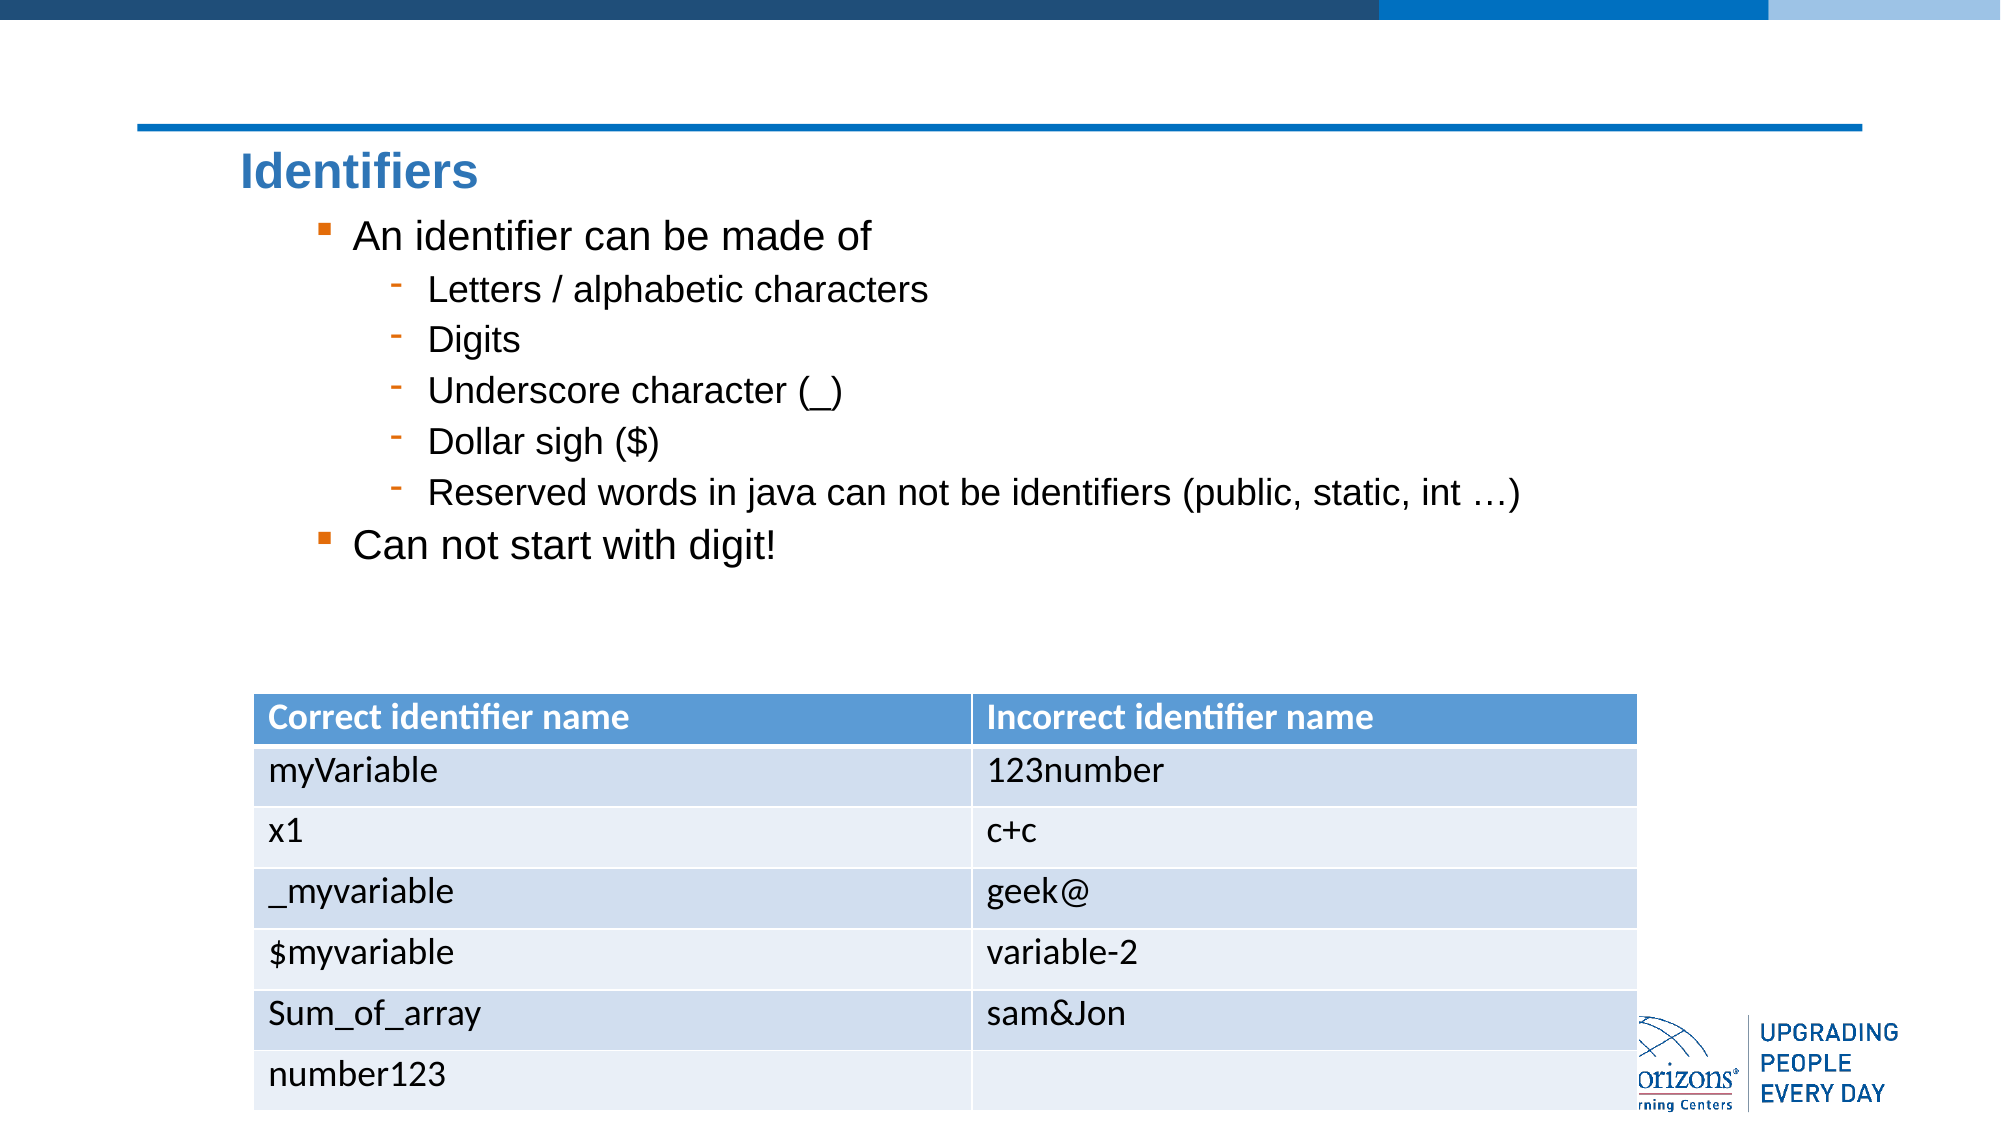

# Identifiers
An identifier can be made of
Letters / alphabetic characters
Digits
Underscore character (_)
Dollar sigh ($)
Reserved words in java can not be identifiers (public, static, int …)
Can not start with digit!

| Correct identifier name | Incorrect identifier name |
| --- | --- |
| myVariable | 123number |
| x1 | c+c |
| \_myvariable | geek@ |
| $myvariable | variable-2 |
| Sum\_of\_array | sam&Jon |
| number123 |  |